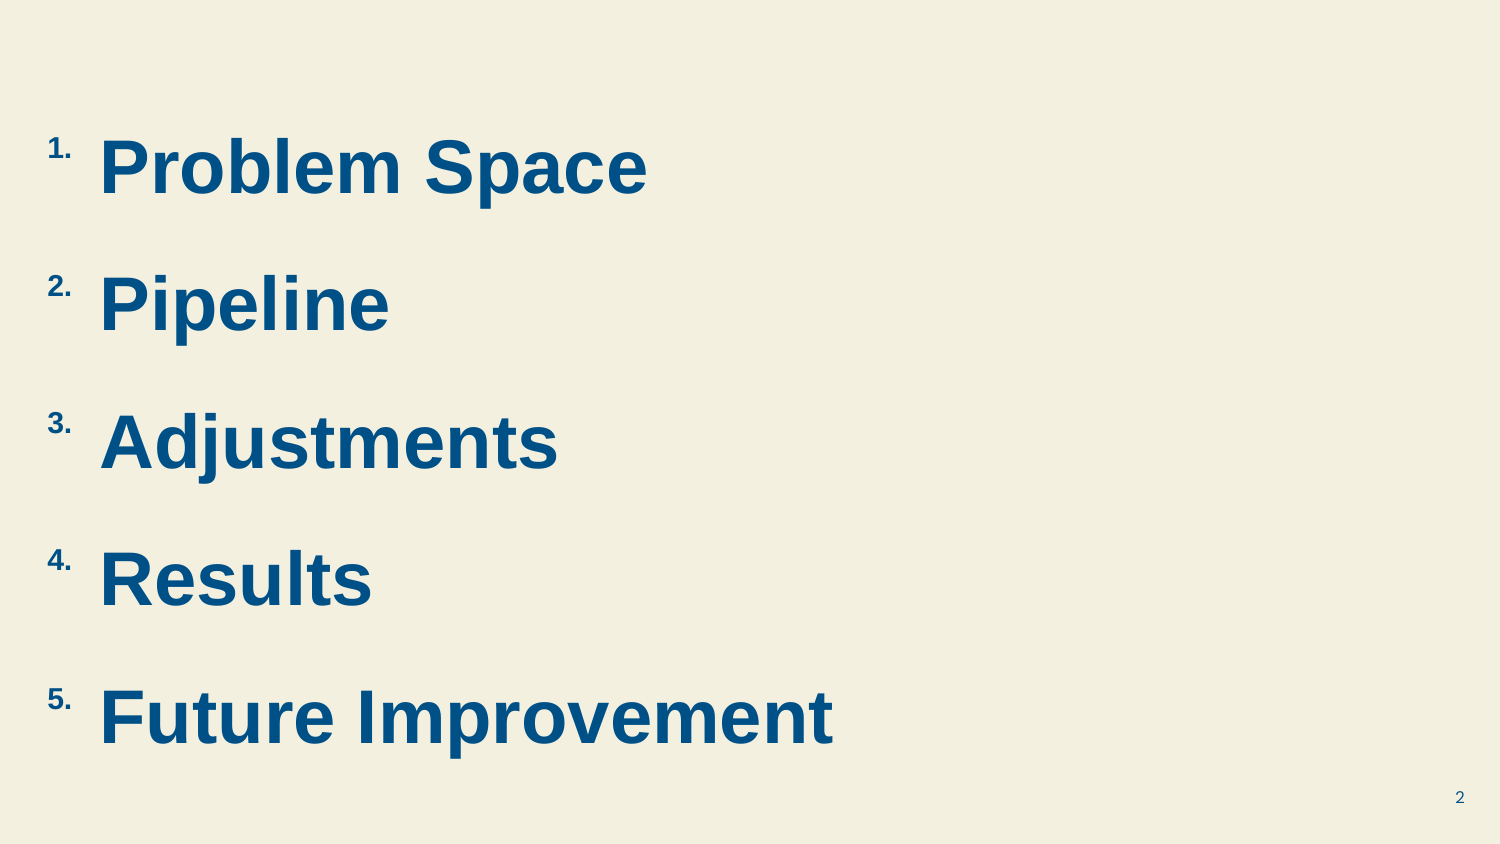

1.
Problem Space
2.
Pipeline
3.
Adjustments
4.
Results
5.
Future Improvement
2